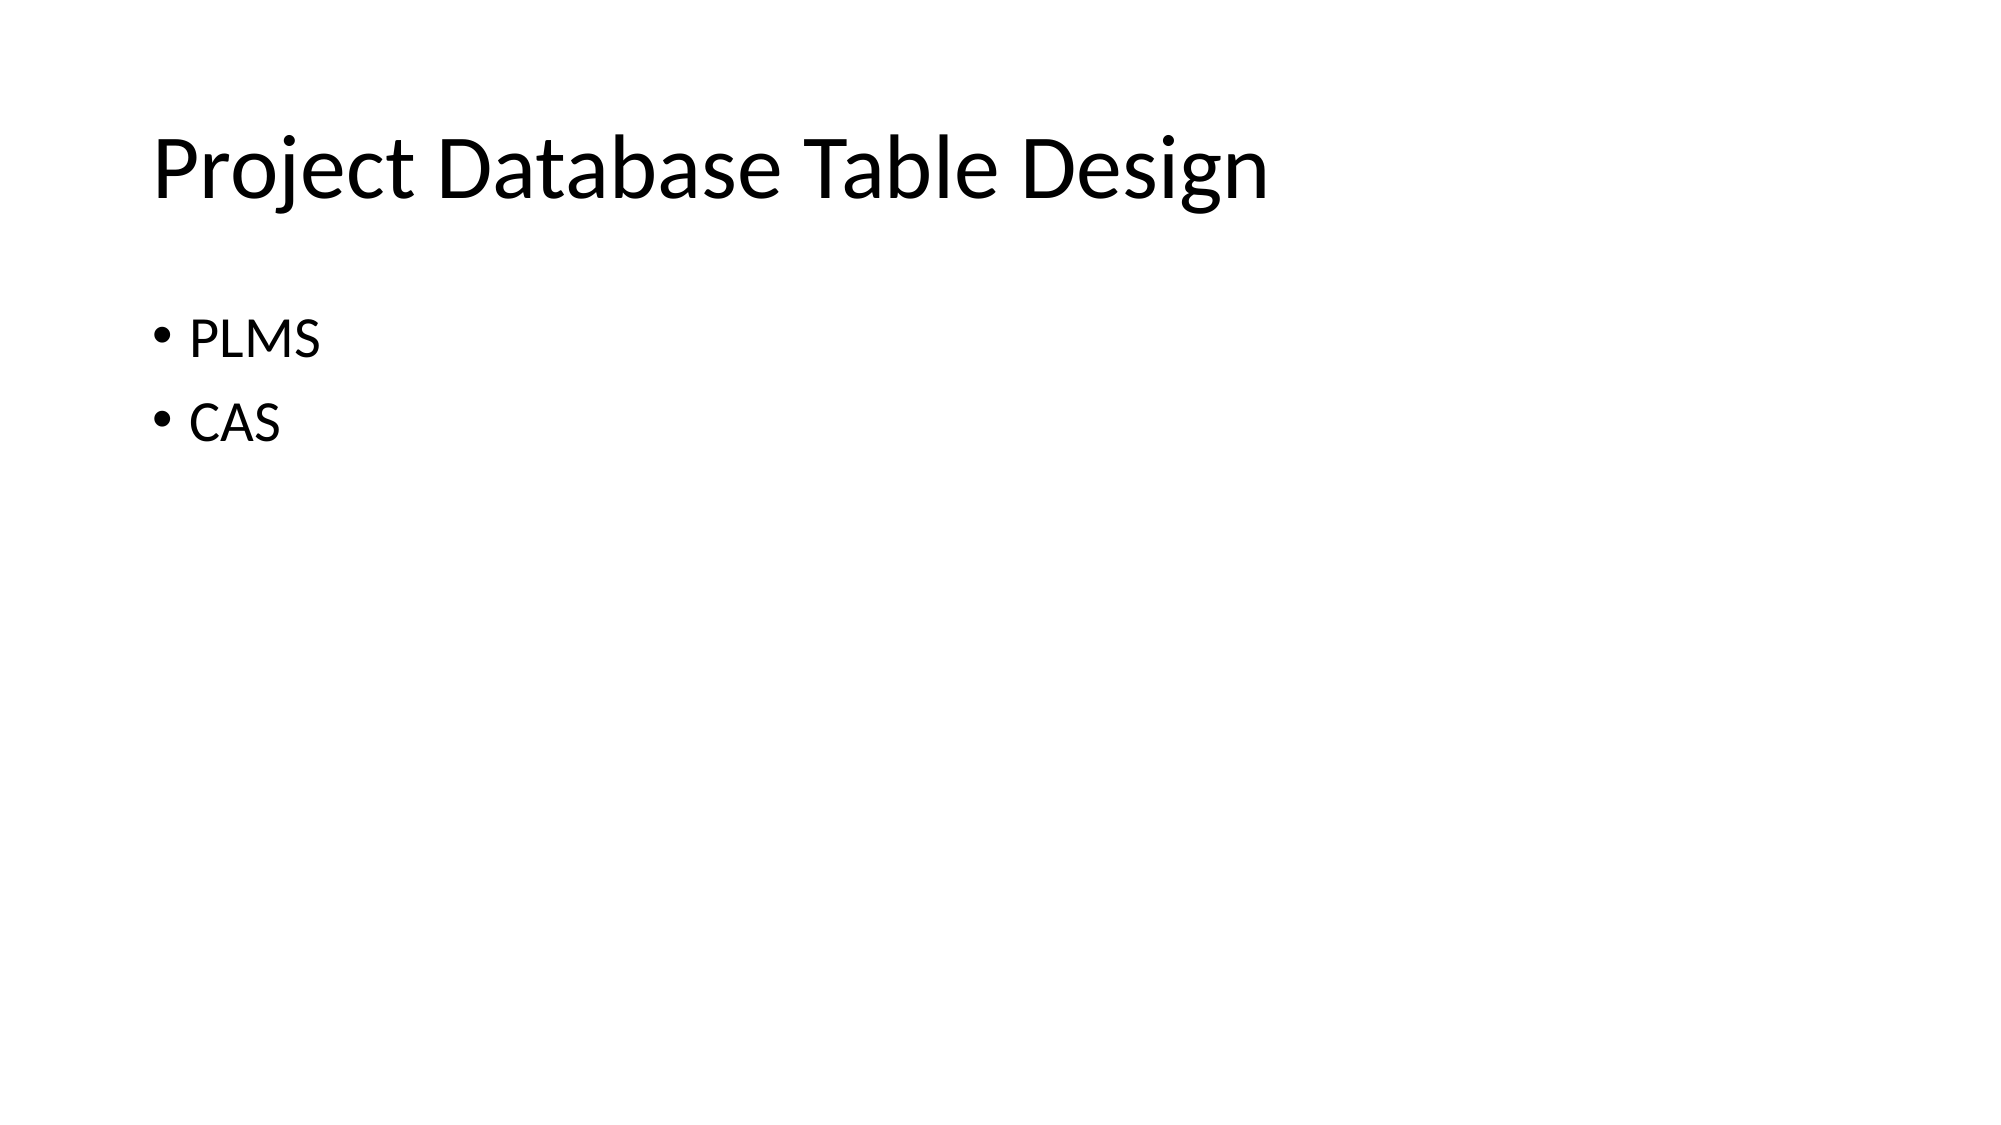

# Project Database Table Design
PLMS
CAS